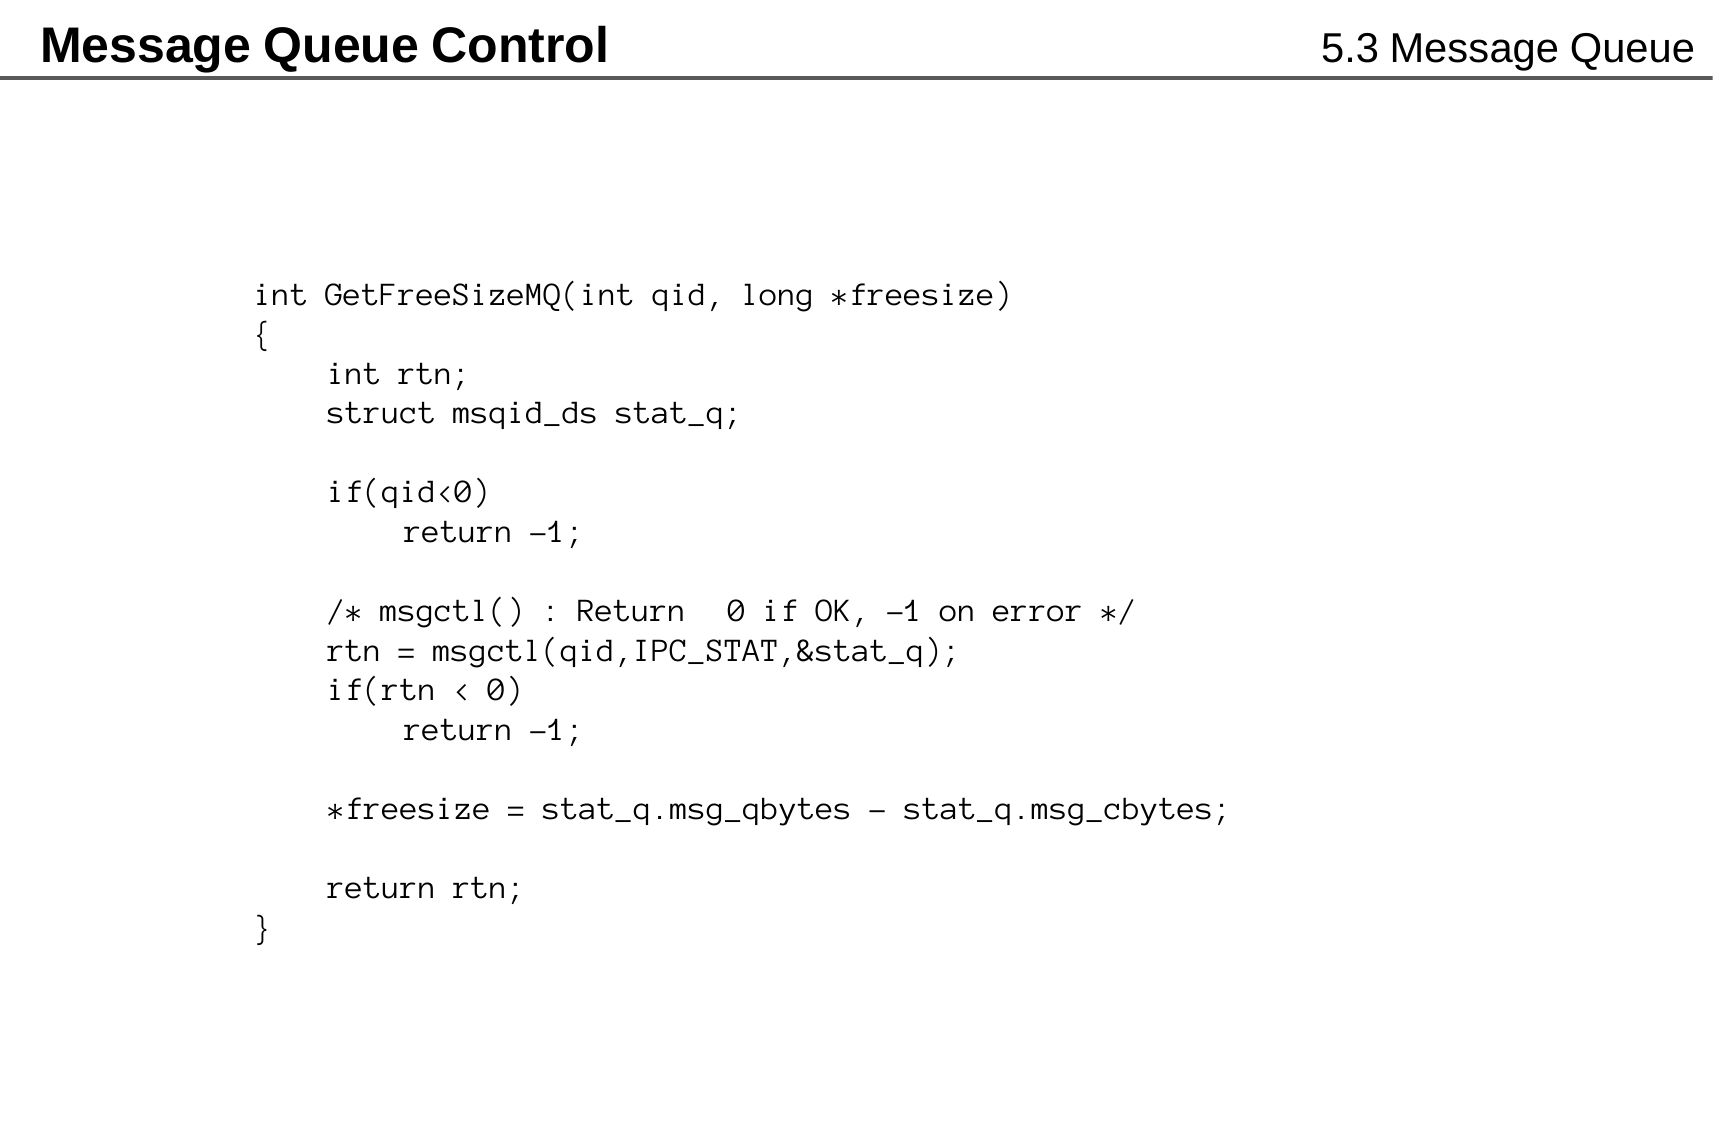

Message Queue Control
5.3 Message Queue

int  GetFreeSizeMQ(int  qid,  long  *freesize)
{
	int  rtn;
	struct  msqid_ds  stat_q;

	if(qid<0)
		return  -1;

	/*  msgctl()  :  Return     0  if  OK,  -1  on  error  */
	rtn  =  msgctl(qid,IPC_STAT,&stat_q);
	if(rtn  <  0)
		return  -1;

	*freesize  =  stat_q.msg_qbytes  -  stat_q.msg_cbytes;

	return  rtn;
}